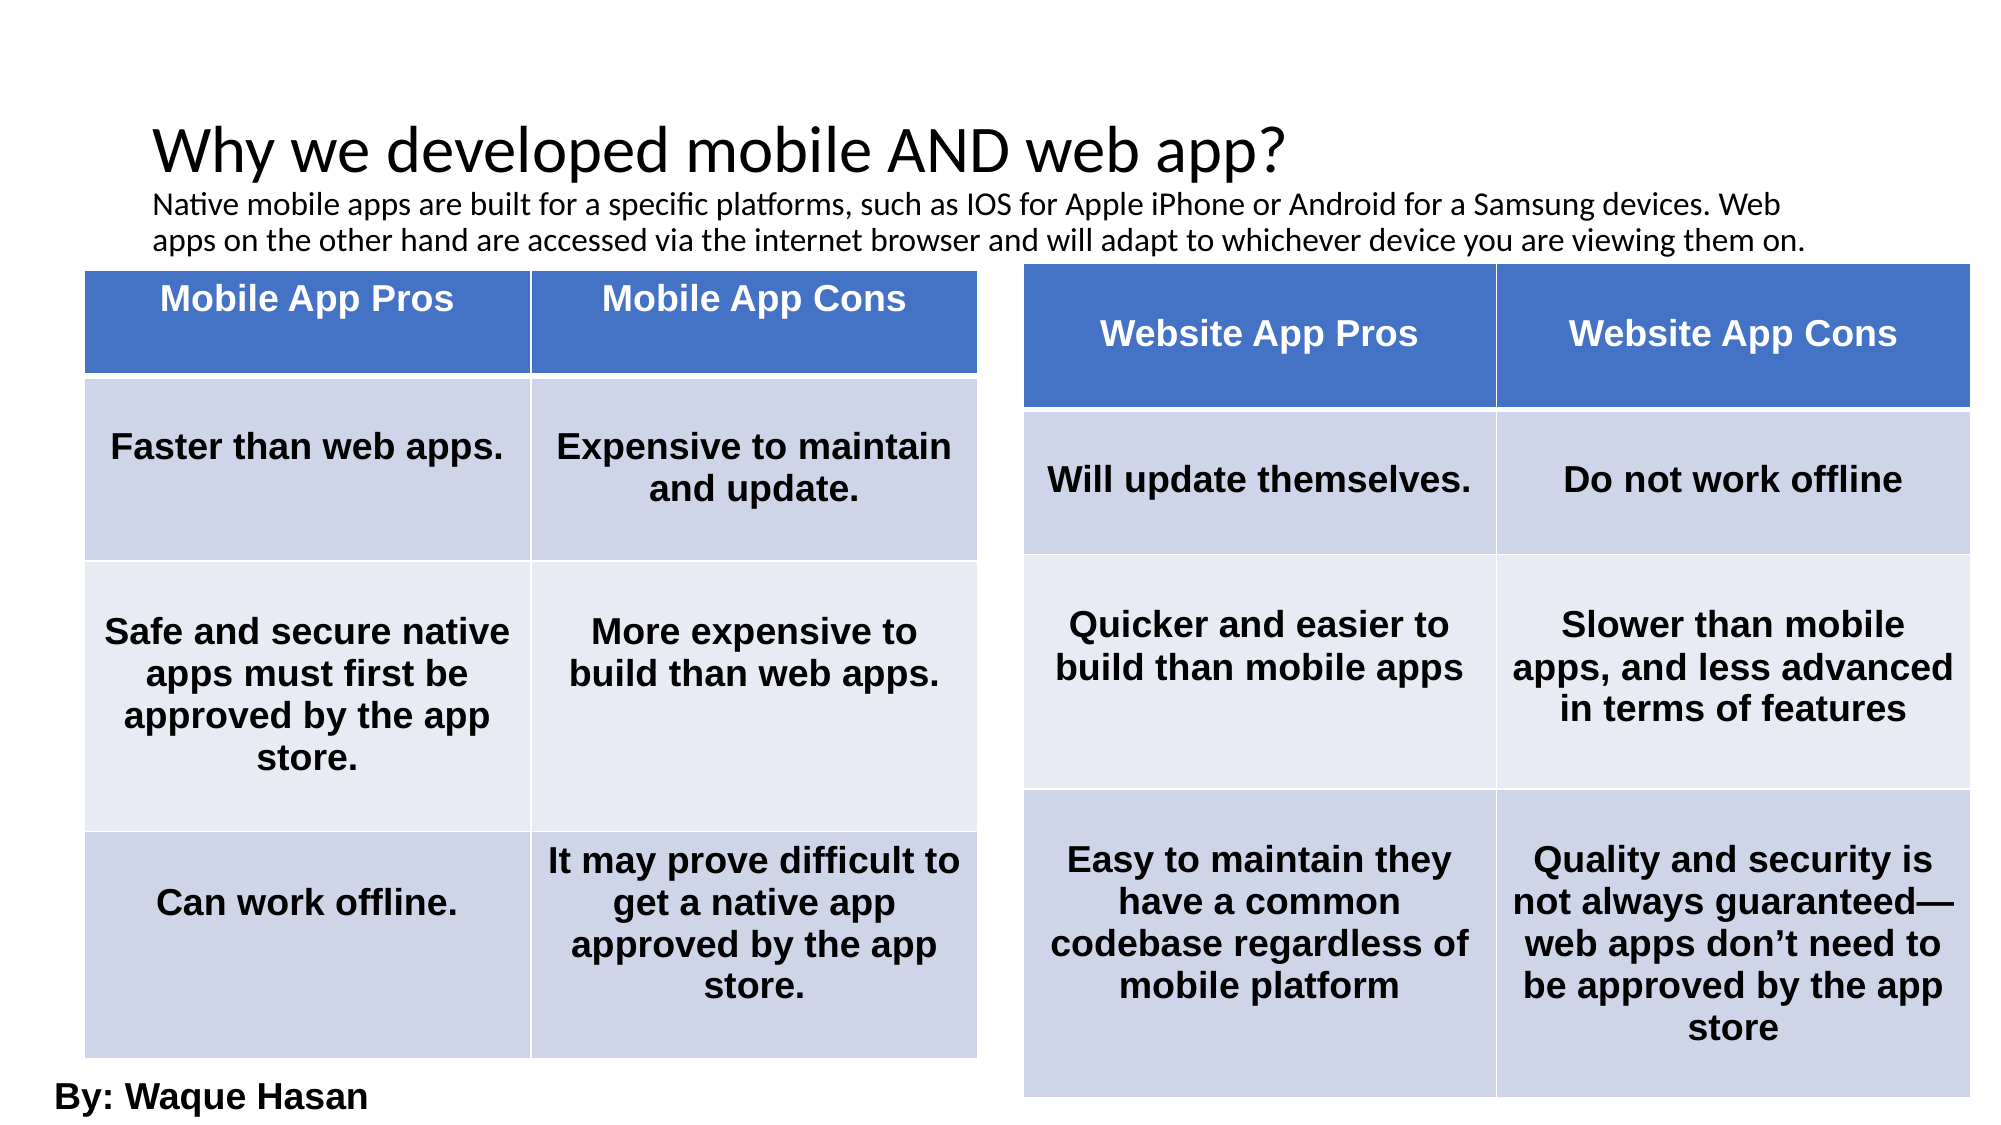

# Why we developed mobile AND web app? Native mobile apps are built for a specific platforms, such as IOS for Apple iPhone or Android for a Samsung devices. Web apps on the other hand are accessed via the internet browser and will adapt to whichever device you are viewing them on.
| Website App Pros | Website App Cons |
| --- | --- |
| Will update themselves. | Do not work offline |
| Quicker and easier to build than mobile apps | Slower than mobile apps, and less advanced in terms of features |
| Easy to maintain they have a common codebase regardless of mobile platform | Quality and security is not always guaranteed—web apps don’t need to be approved by the app store |
| Mobile App Pros | Mobile App Cons |
| --- | --- |
| Faster than web apps. | Expensive to maintain and update. |
| Safe and secure native apps must first be approved by the app store. | More expensive to build than web apps. |
| Can work offline. | It may prove difficult to get a native app approved by the app store. |
By: Waque Hasan